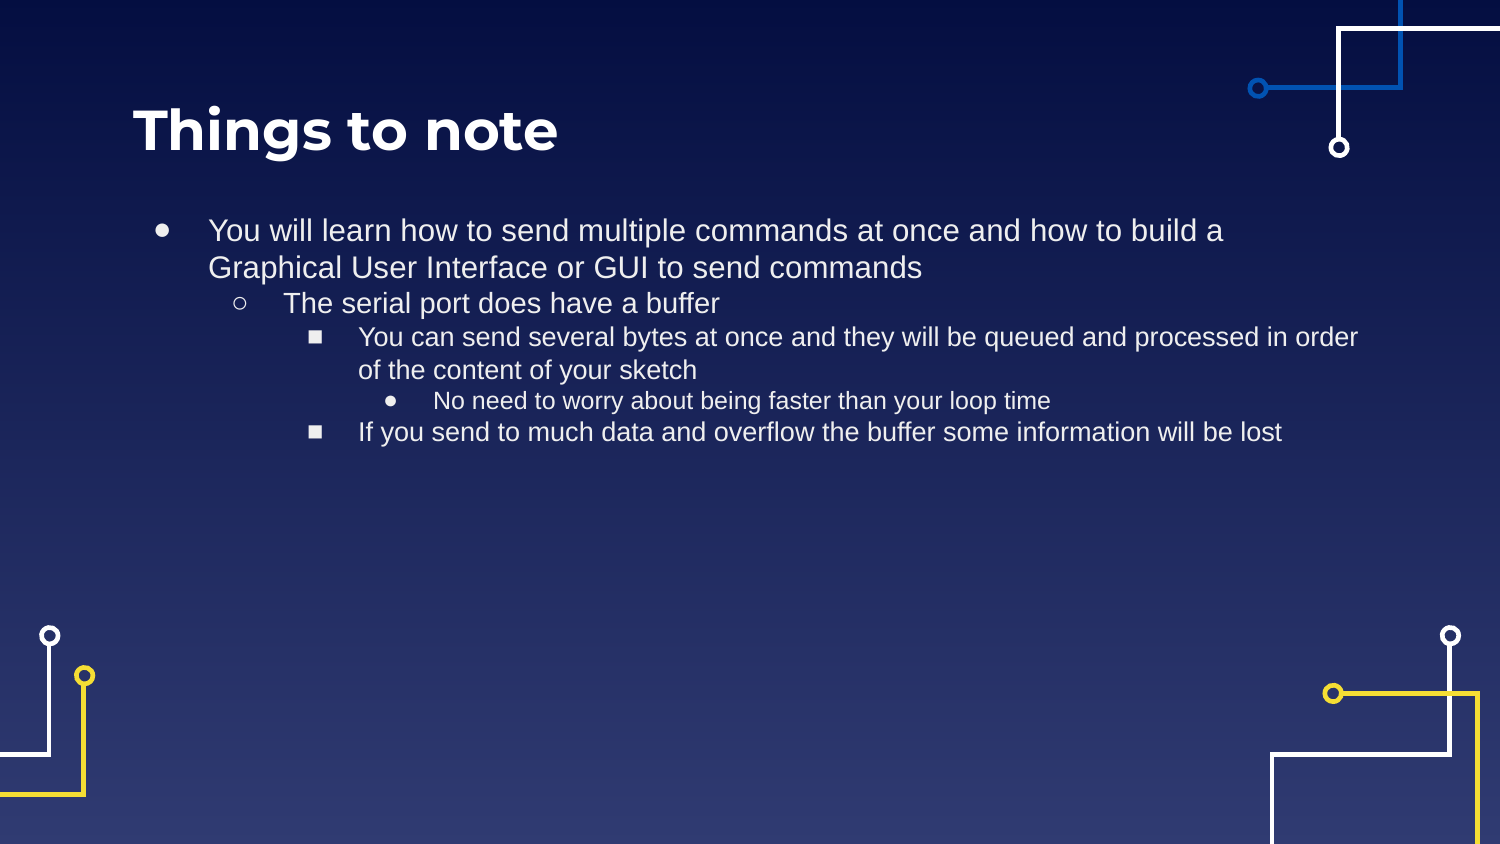

# Things to note
You will learn how to send multiple commands at once and how to build a Graphical User Interface or GUI to send commands
The serial port does have a buffer
You can send several bytes at once and they will be queued and processed in order of the content of your sketch
No need to worry about being faster than your loop time
If you send to much data and overflow the buffer some information will be lost